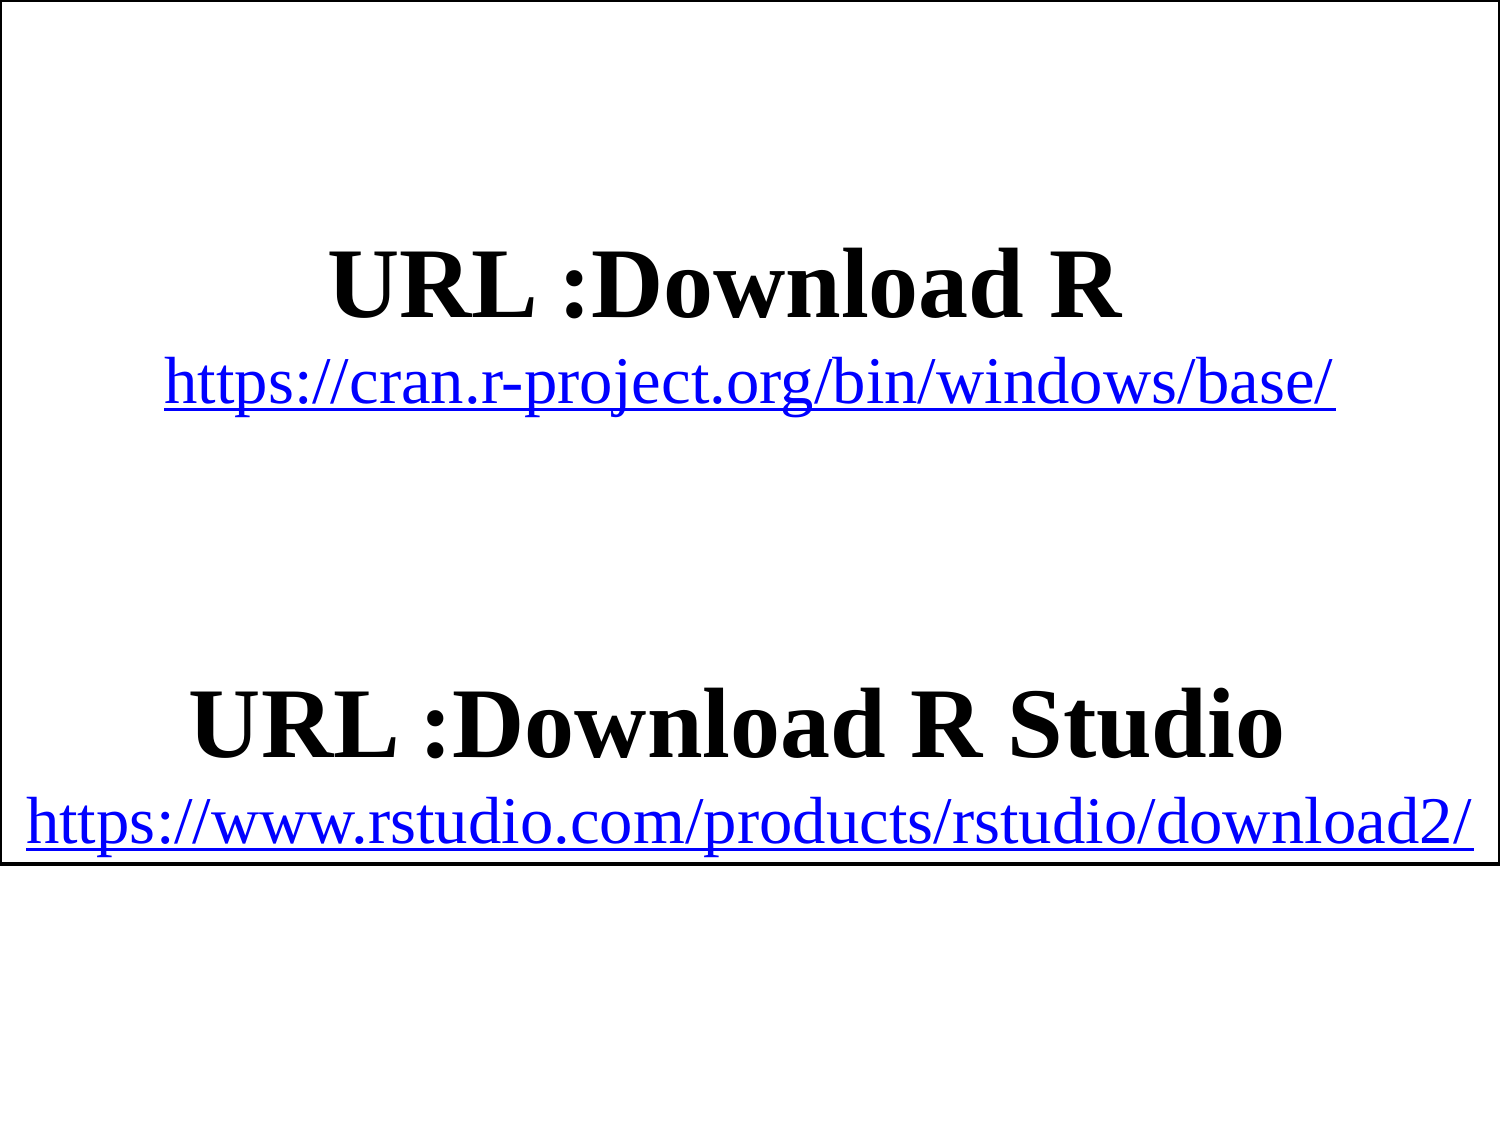

URL :Download R
https://cran.r-project.org/bin/windows/base/

URL :Download R Studio
https://www.rstudio.com/products/rstudio/download2/